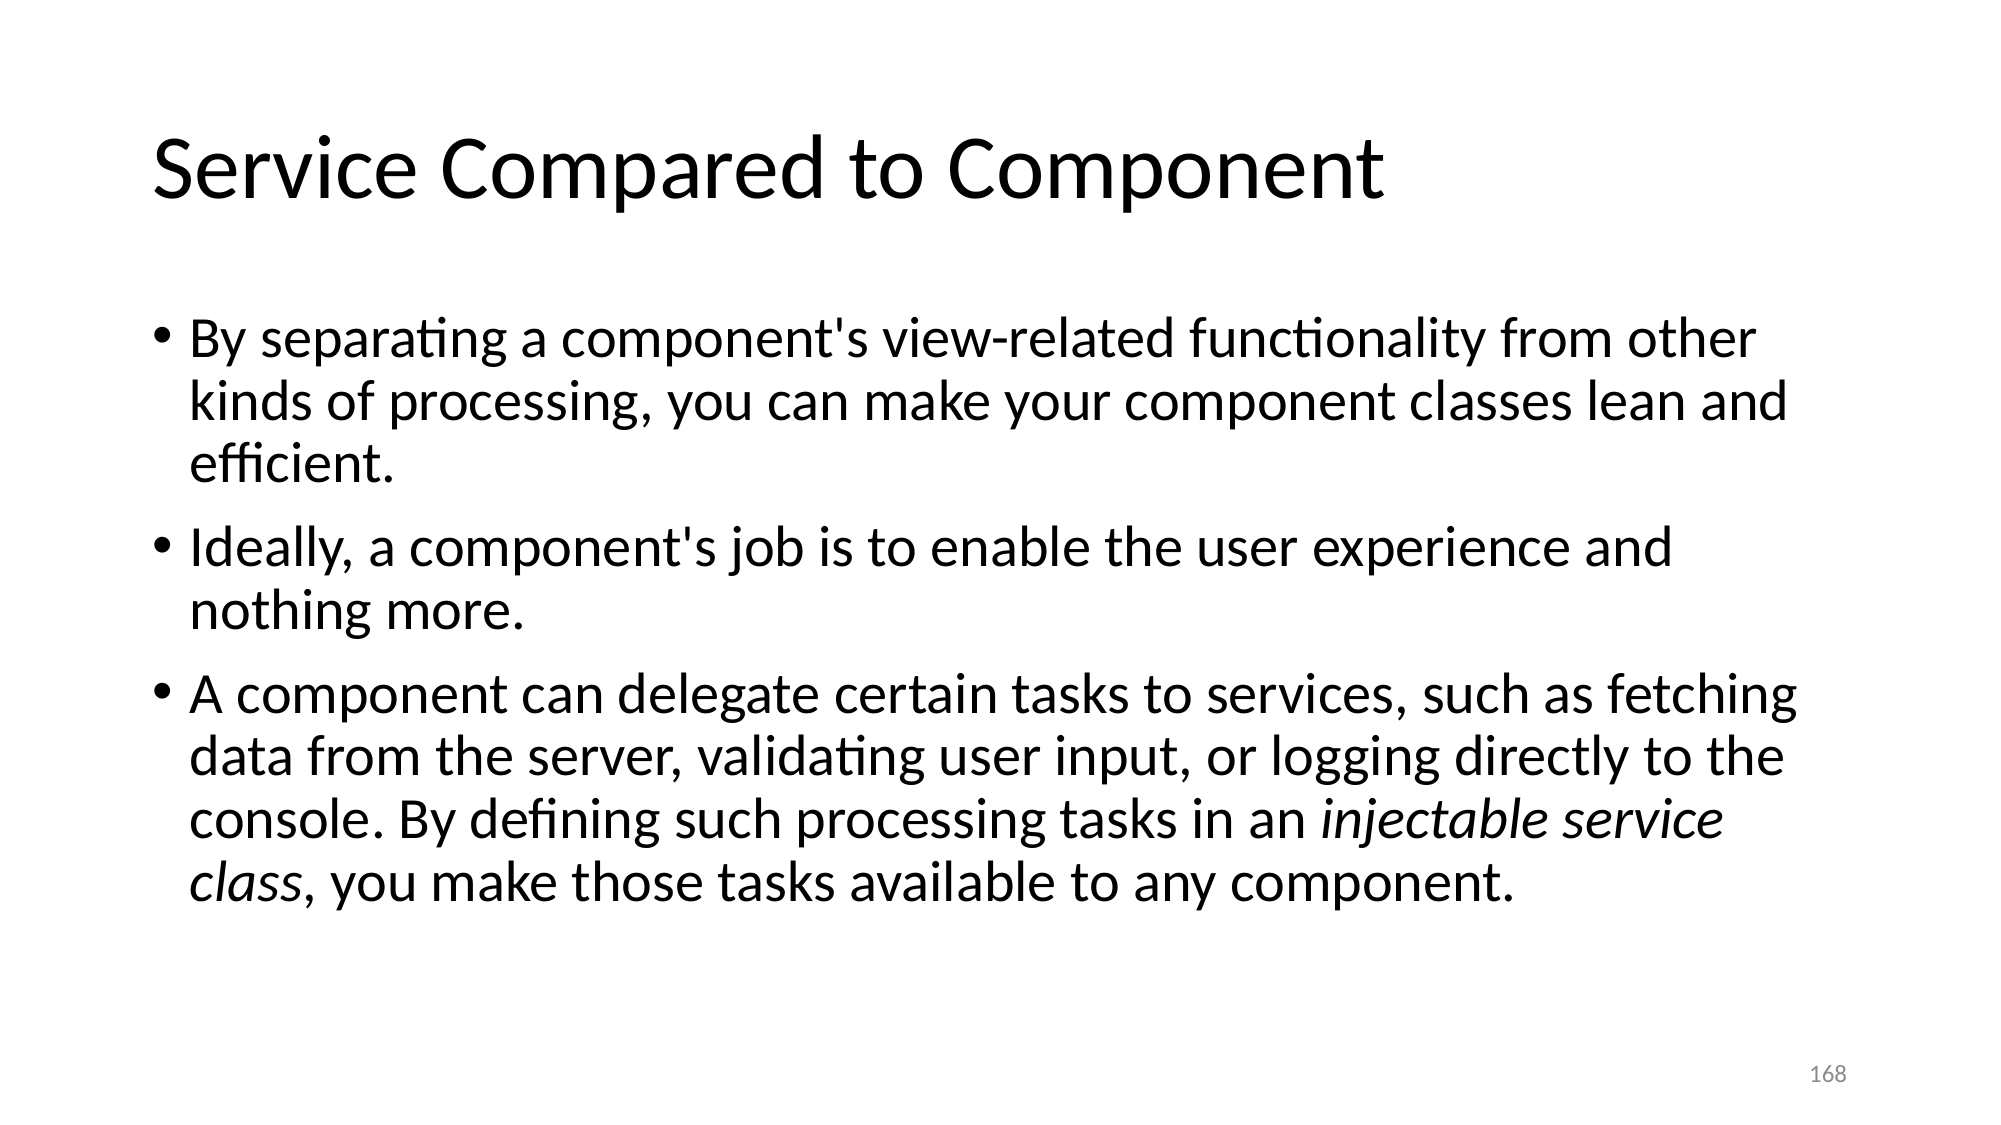

# Service Compared to Component
By separating a component's view-related functionality from other kinds of processing, you can make your component classes lean and efficient.
Ideally, a component's job is to enable the user experience and nothing more.
A component can delegate certain tasks to services, such as fetching data from the server, validating user input, or logging directly to the console. By defining such processing tasks in an injectable service class, you make those tasks available to any component.
168